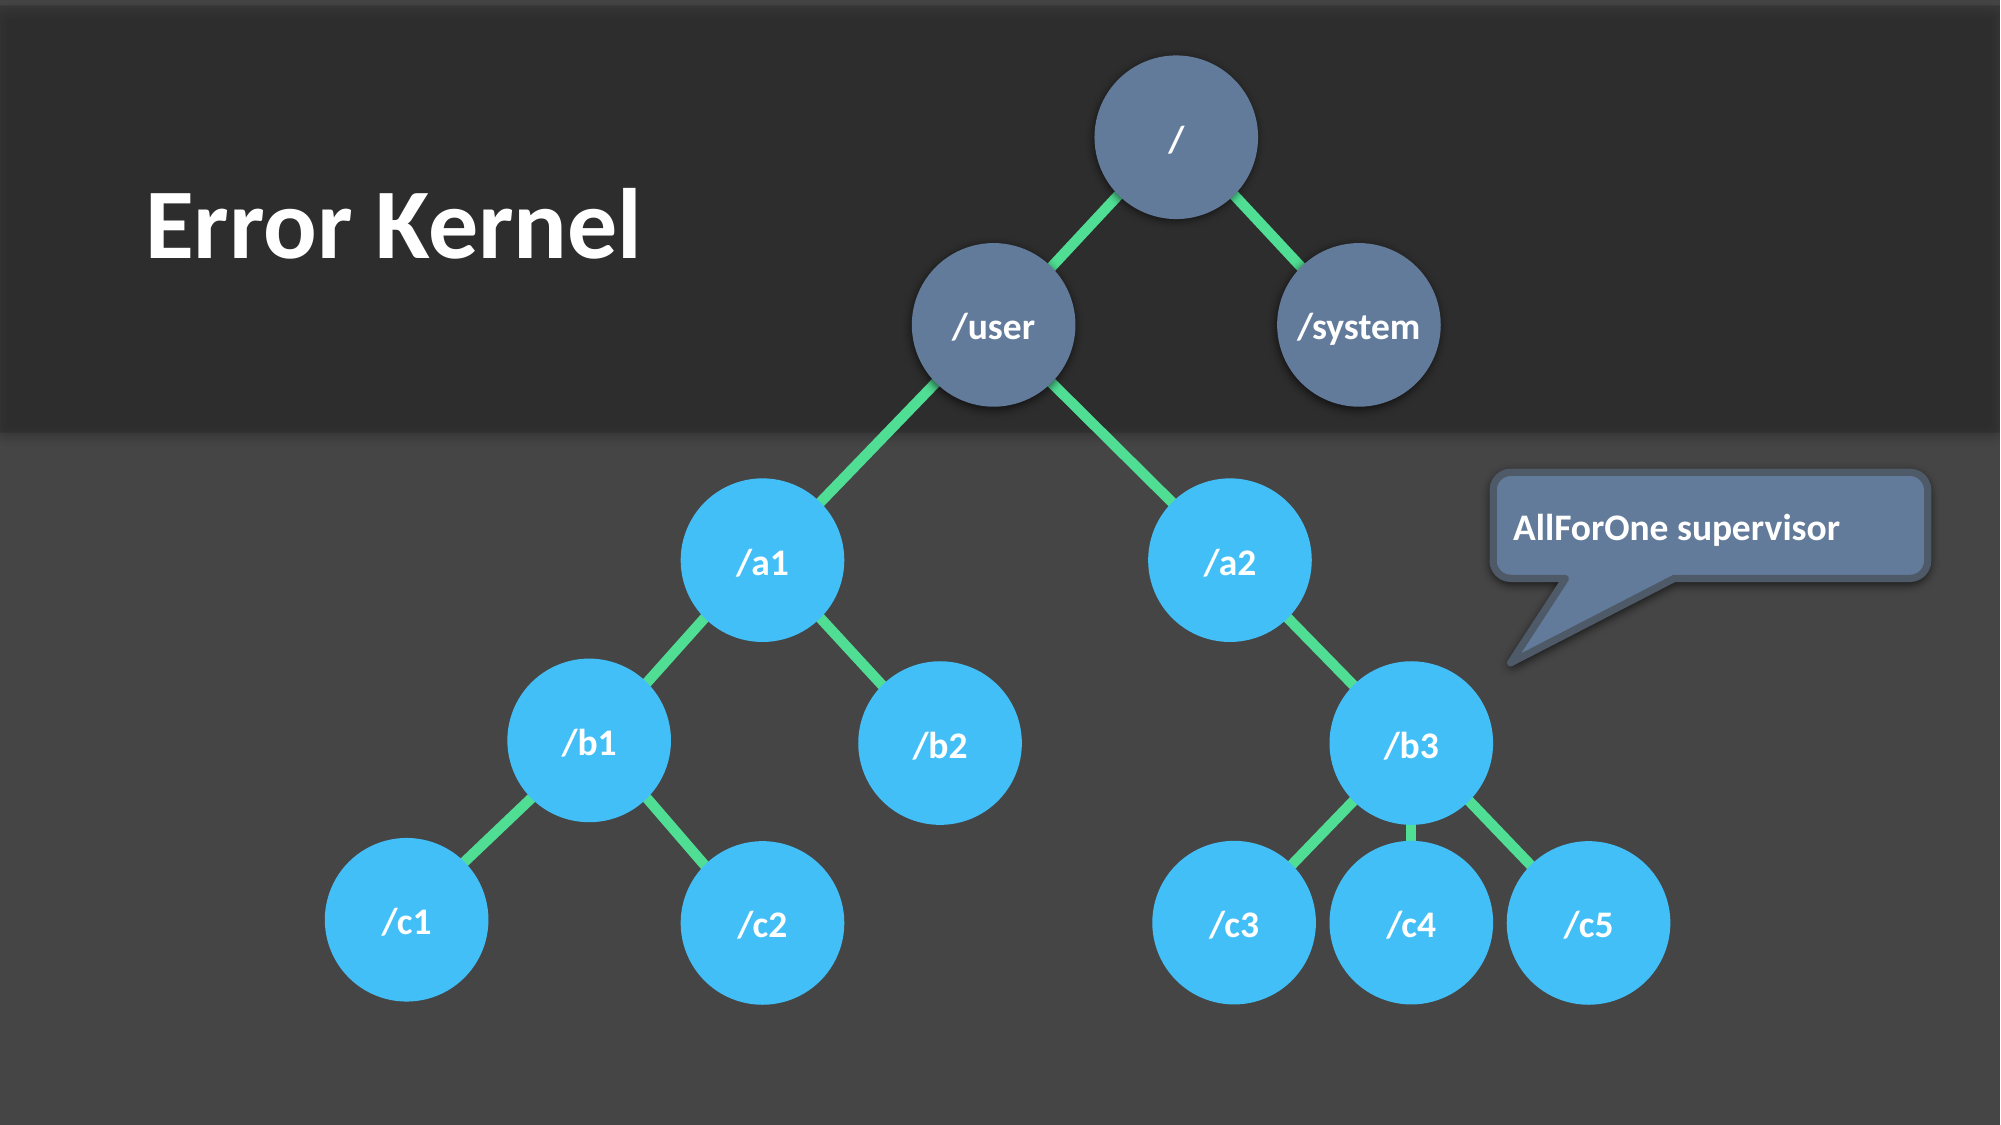

/
Error Kernel
/user
/system
AllForOne supervisor
/a2
/a1
/b1
/b2
/b3
/c1
/c4
/c3
/c5
/c2